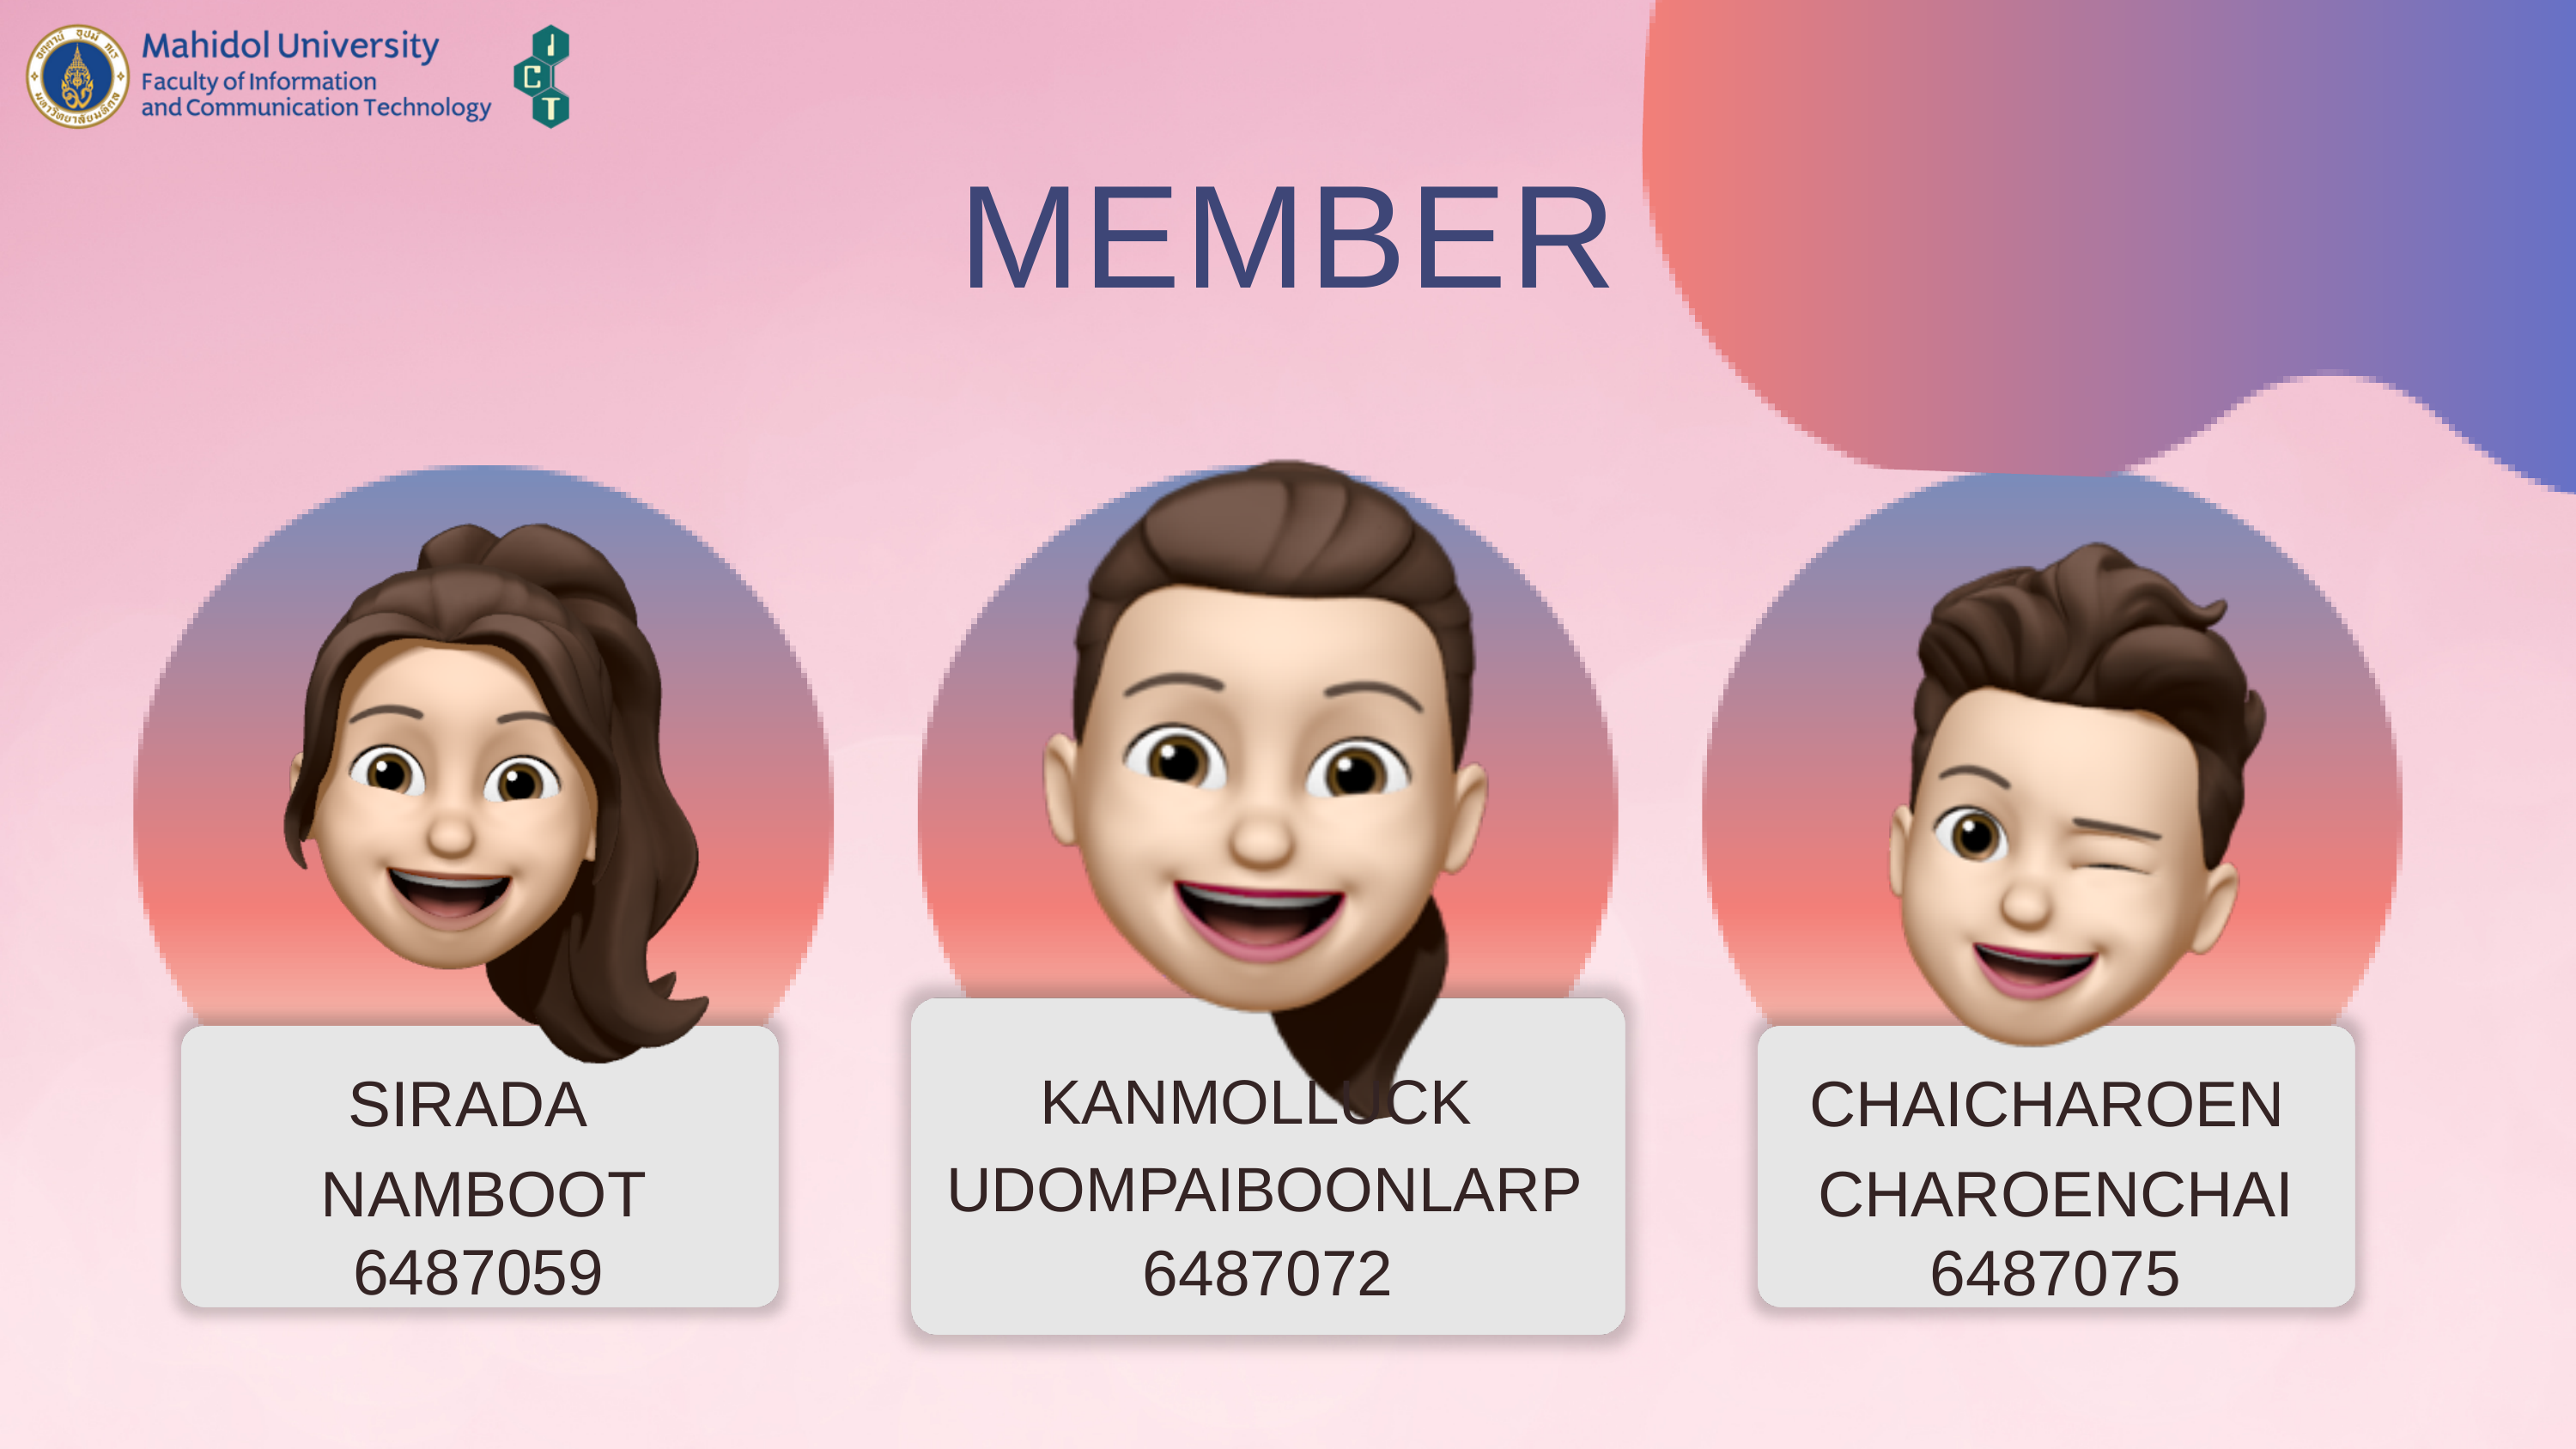

MEMBER

KANMOLLUCK  UDOMPAIBOONLARP
CHAICHAROEN  CHAROENCHAI
SIRADA   NAMBOOT
6487059
6487072
6487075